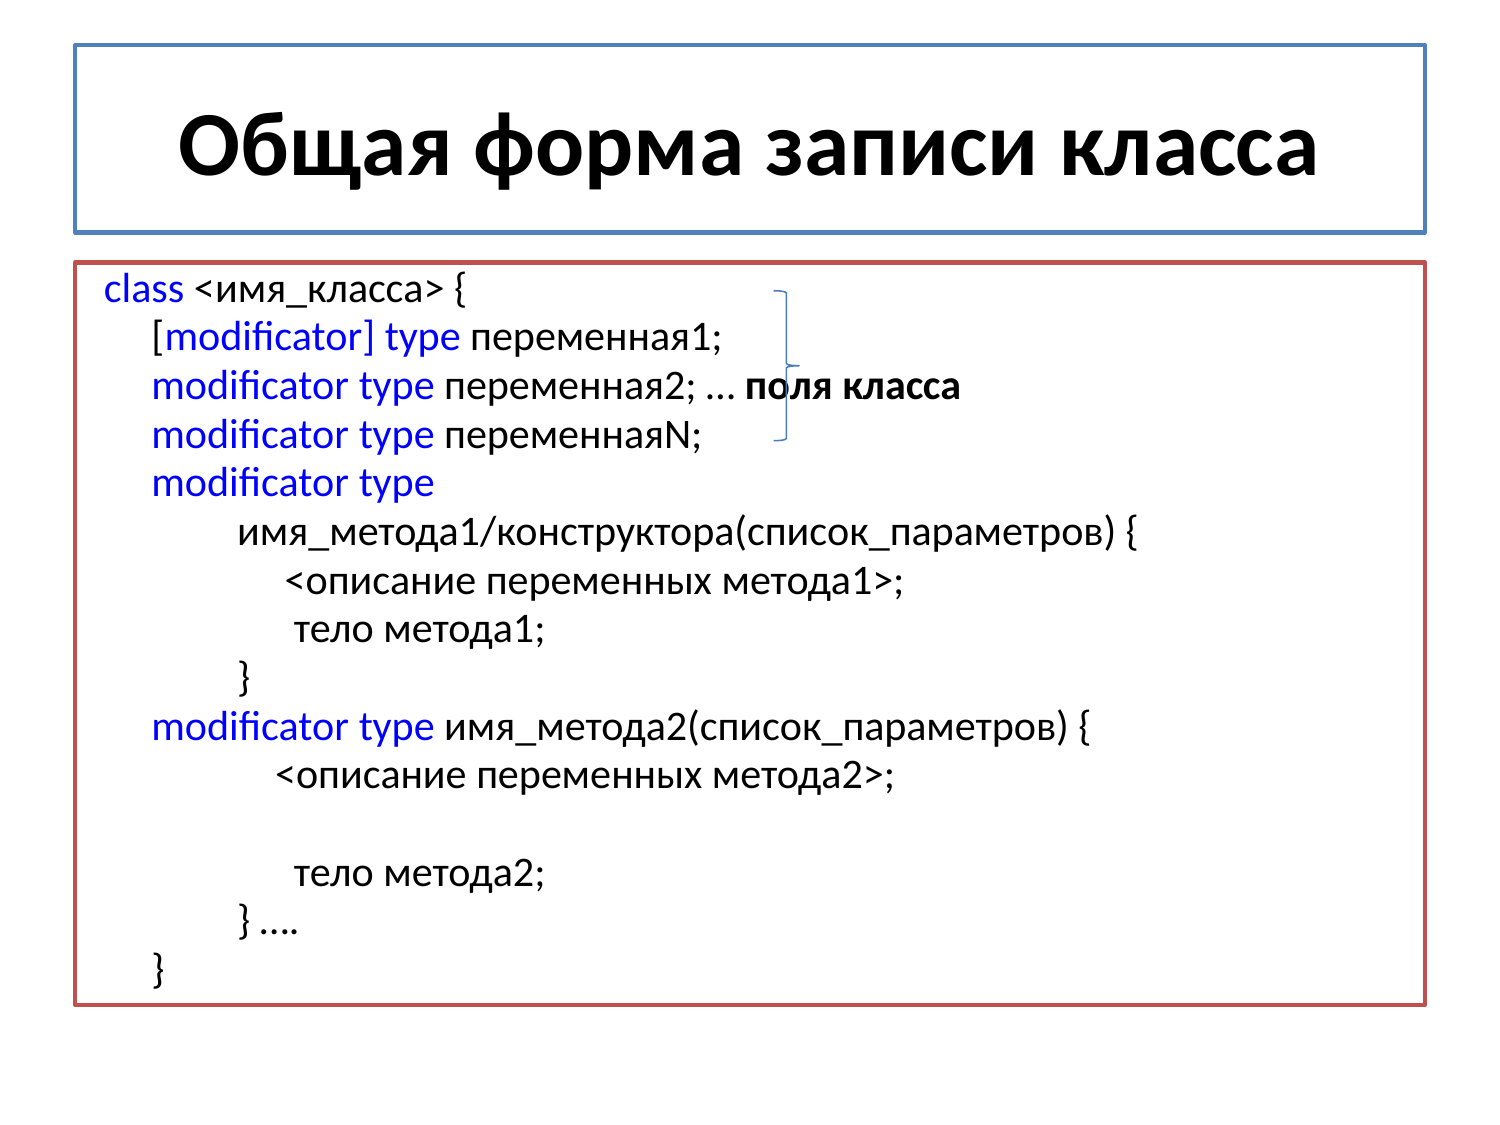

# Общая форма записи класса
class <имя_класса> {
     [modificator] type переменная1;
     modificator type переменная2; … поля класса
     modificator type переменнаяN;
     modificator type
              имя_метода1/конструктора(список_параметров) {
                   <описание переменных метода1>;
                    тело метода1;
              }
     modificator type имя_метода2(список_параметров) {
                  <описание переменных метода2>;

                    тело метода2;
              } ….
     }